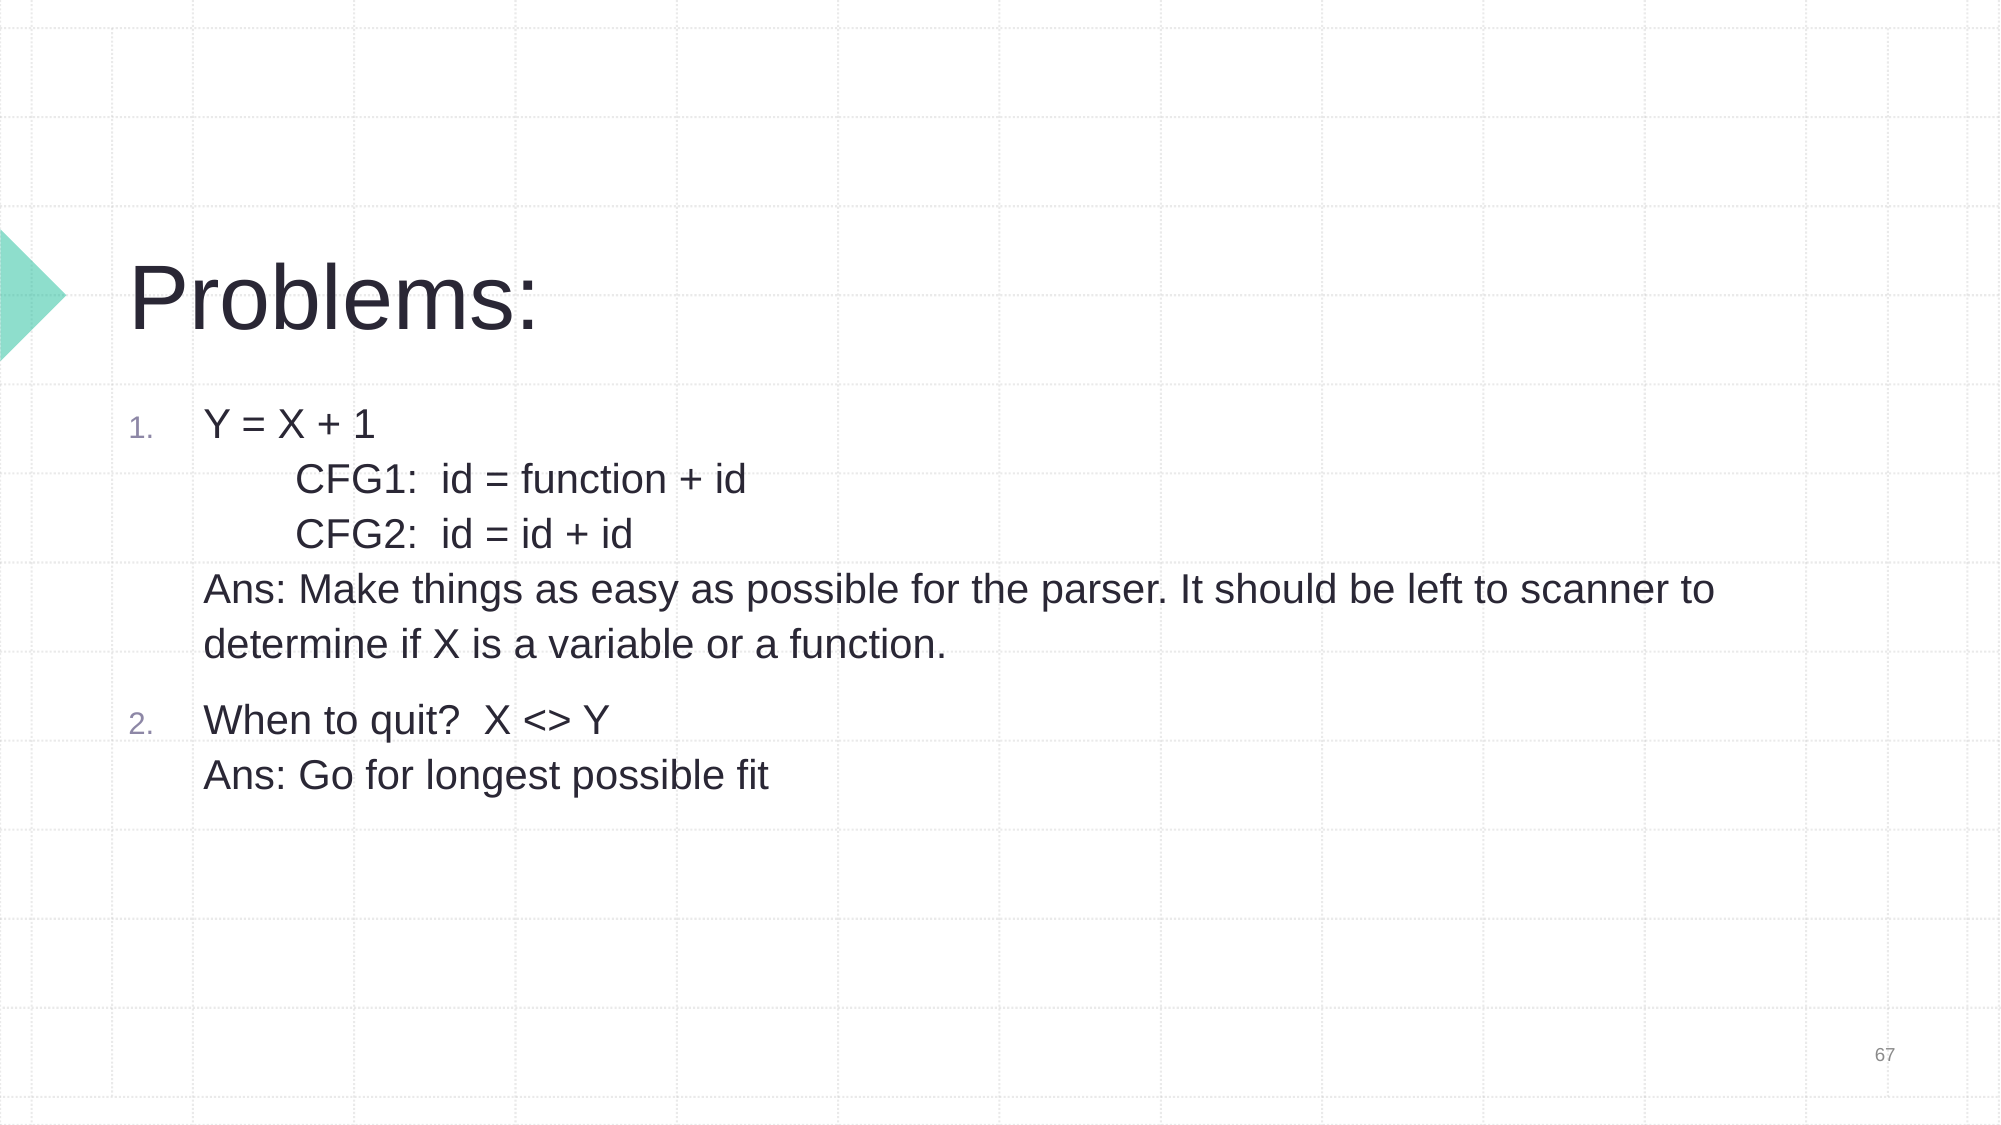

# Problems:
Y = X + 1
        CFG1:  id = function + id
        CFG2:  id = id + id
Ans: Make things as easy as possible for the parser. It should be left to scanner to determine if X is a variable or a function.
When to quit?  X <> Y
Ans: Go for longest possible fit

67